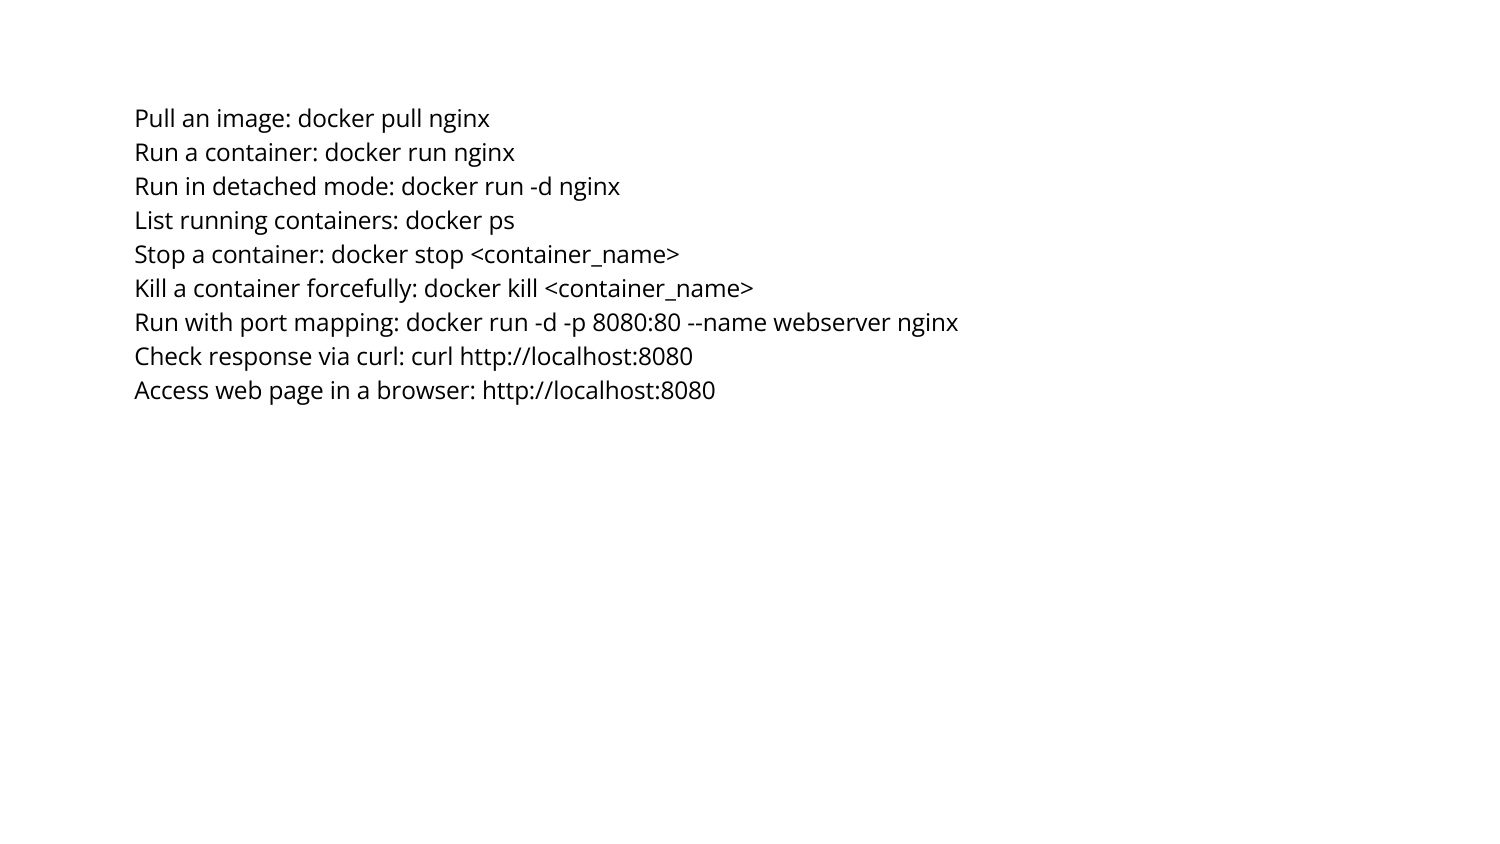

Pull an image: docker pull nginx
Run a container: docker run nginx
Run in detached mode: docker run -d nginx
List running containers: docker ps
Stop a container: docker stop <container_name>
Kill a container forcefully: docker kill <container_name>
Run with port mapping: docker run -d -p 8080:80 --name webserver nginx
Check response via curl: curl http://localhost:8080
Access web page in a browser: http://localhost:8080